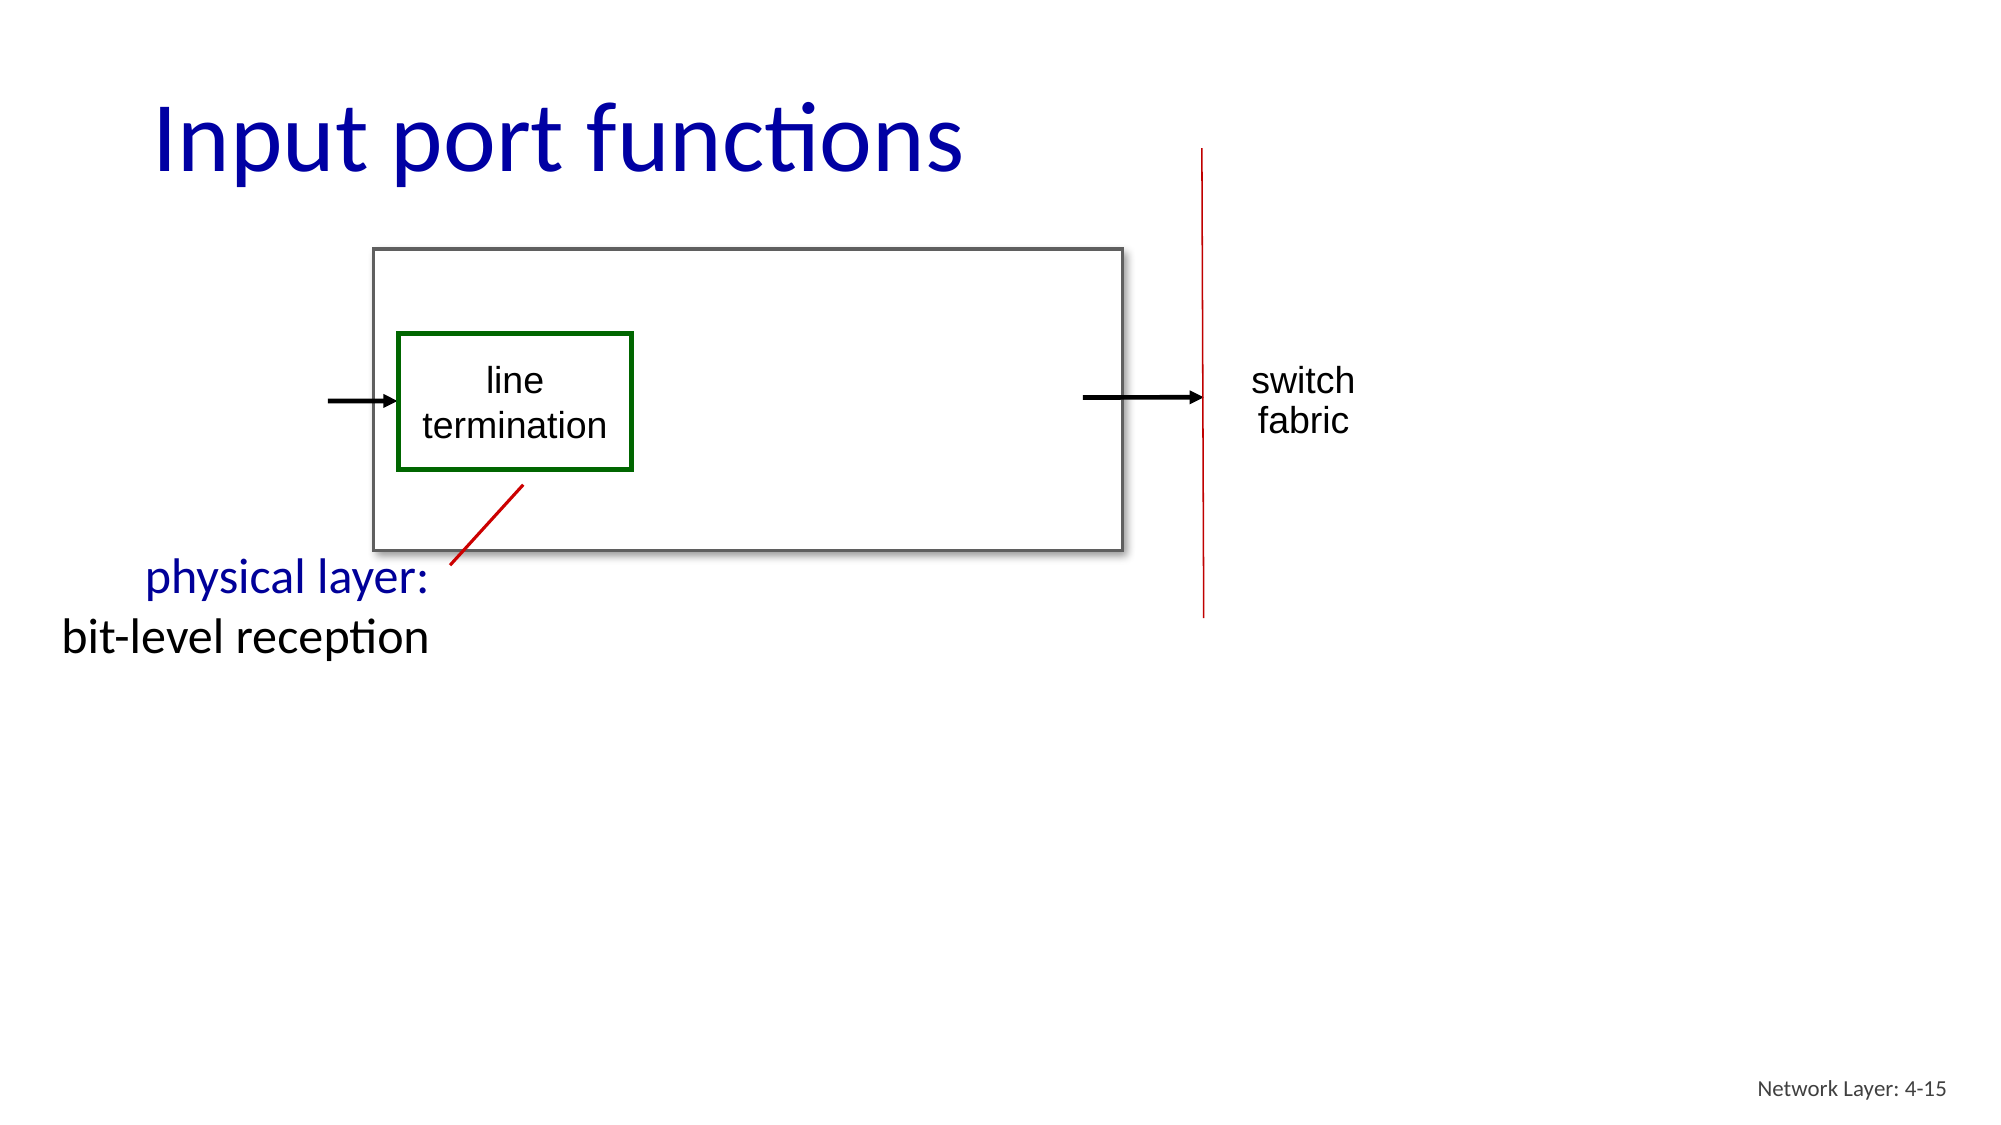

# Input port functions

switch
fabric
line
termination

physical layer:
bit-level reception

Network Layer: 4-15